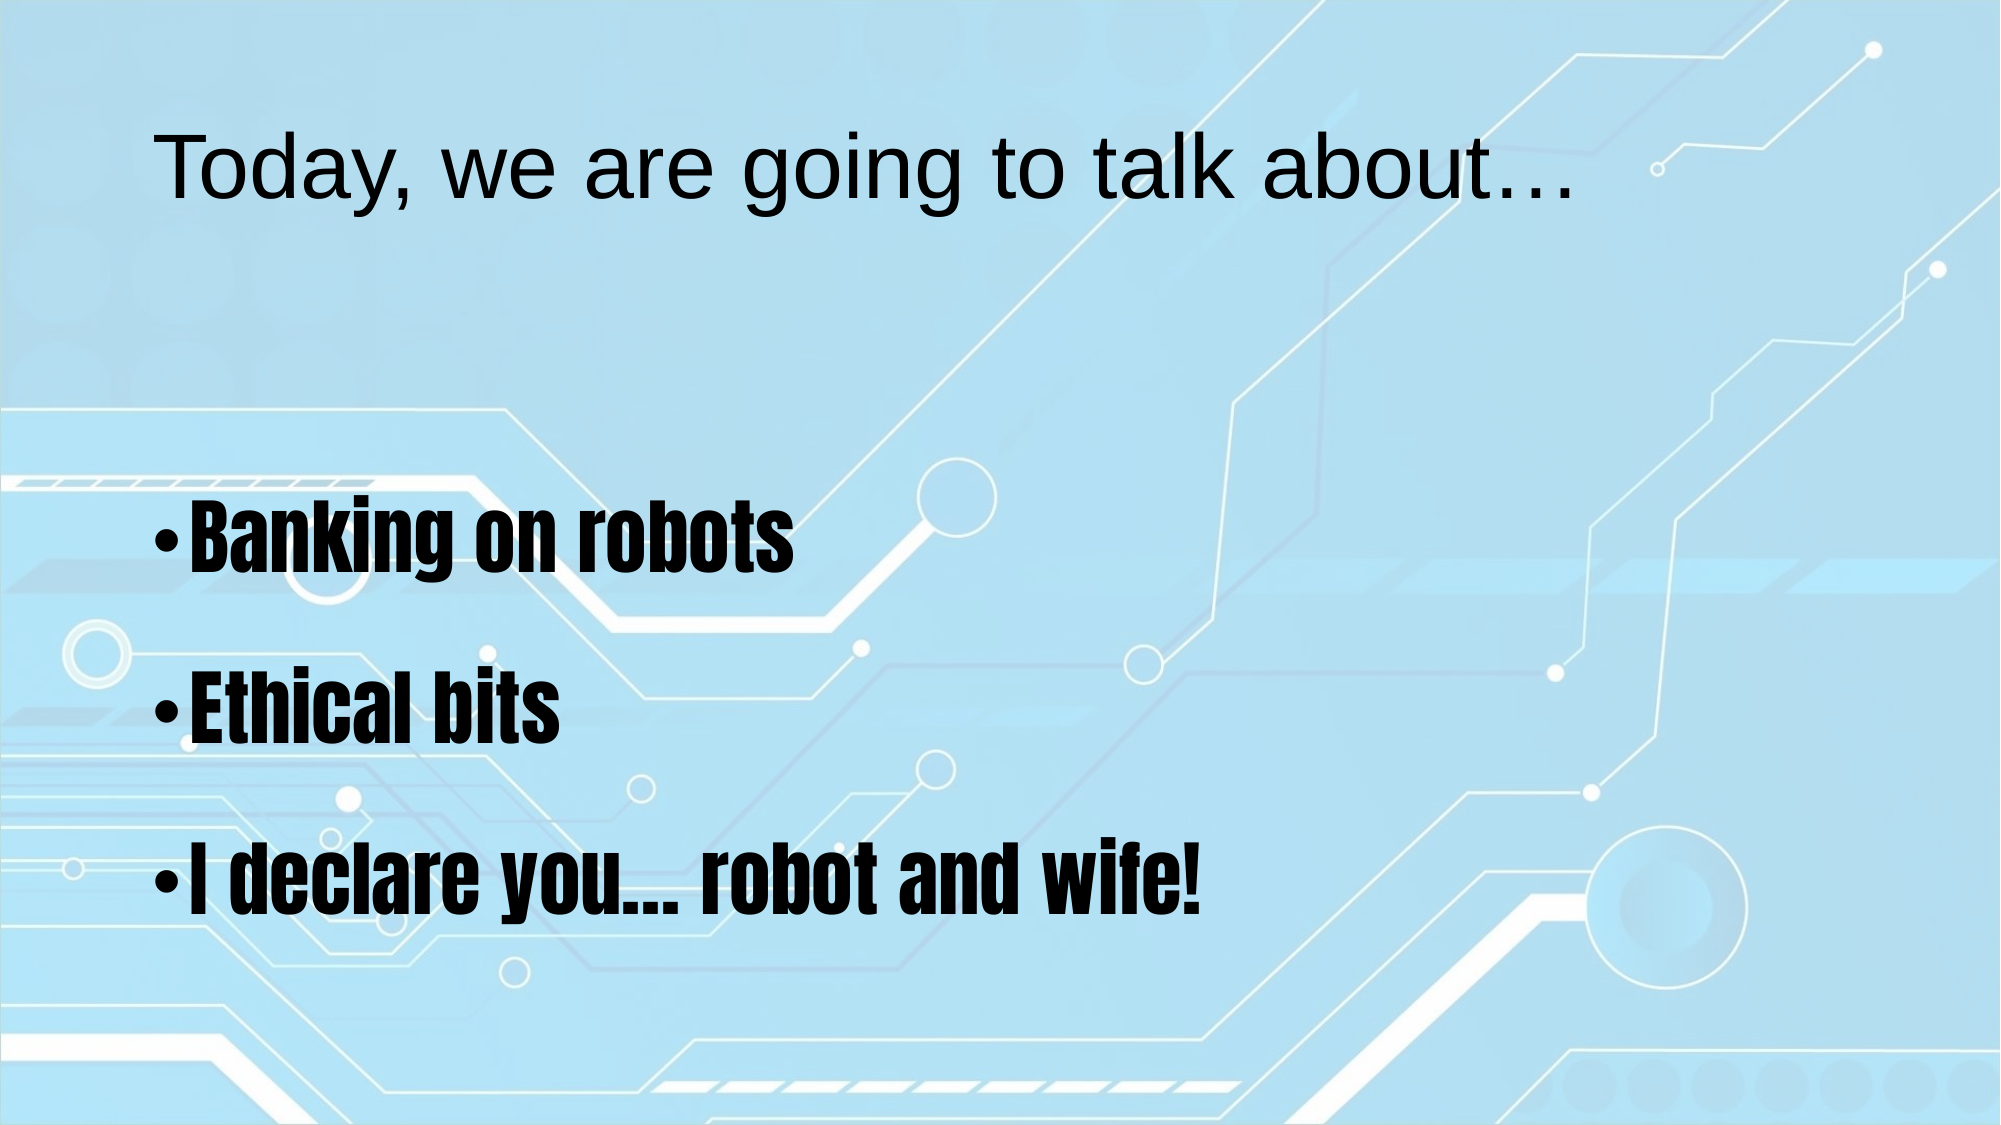

# Today, we are going to talk about…

Banking on robots
Ethical bits
I declare you… robot and wife!